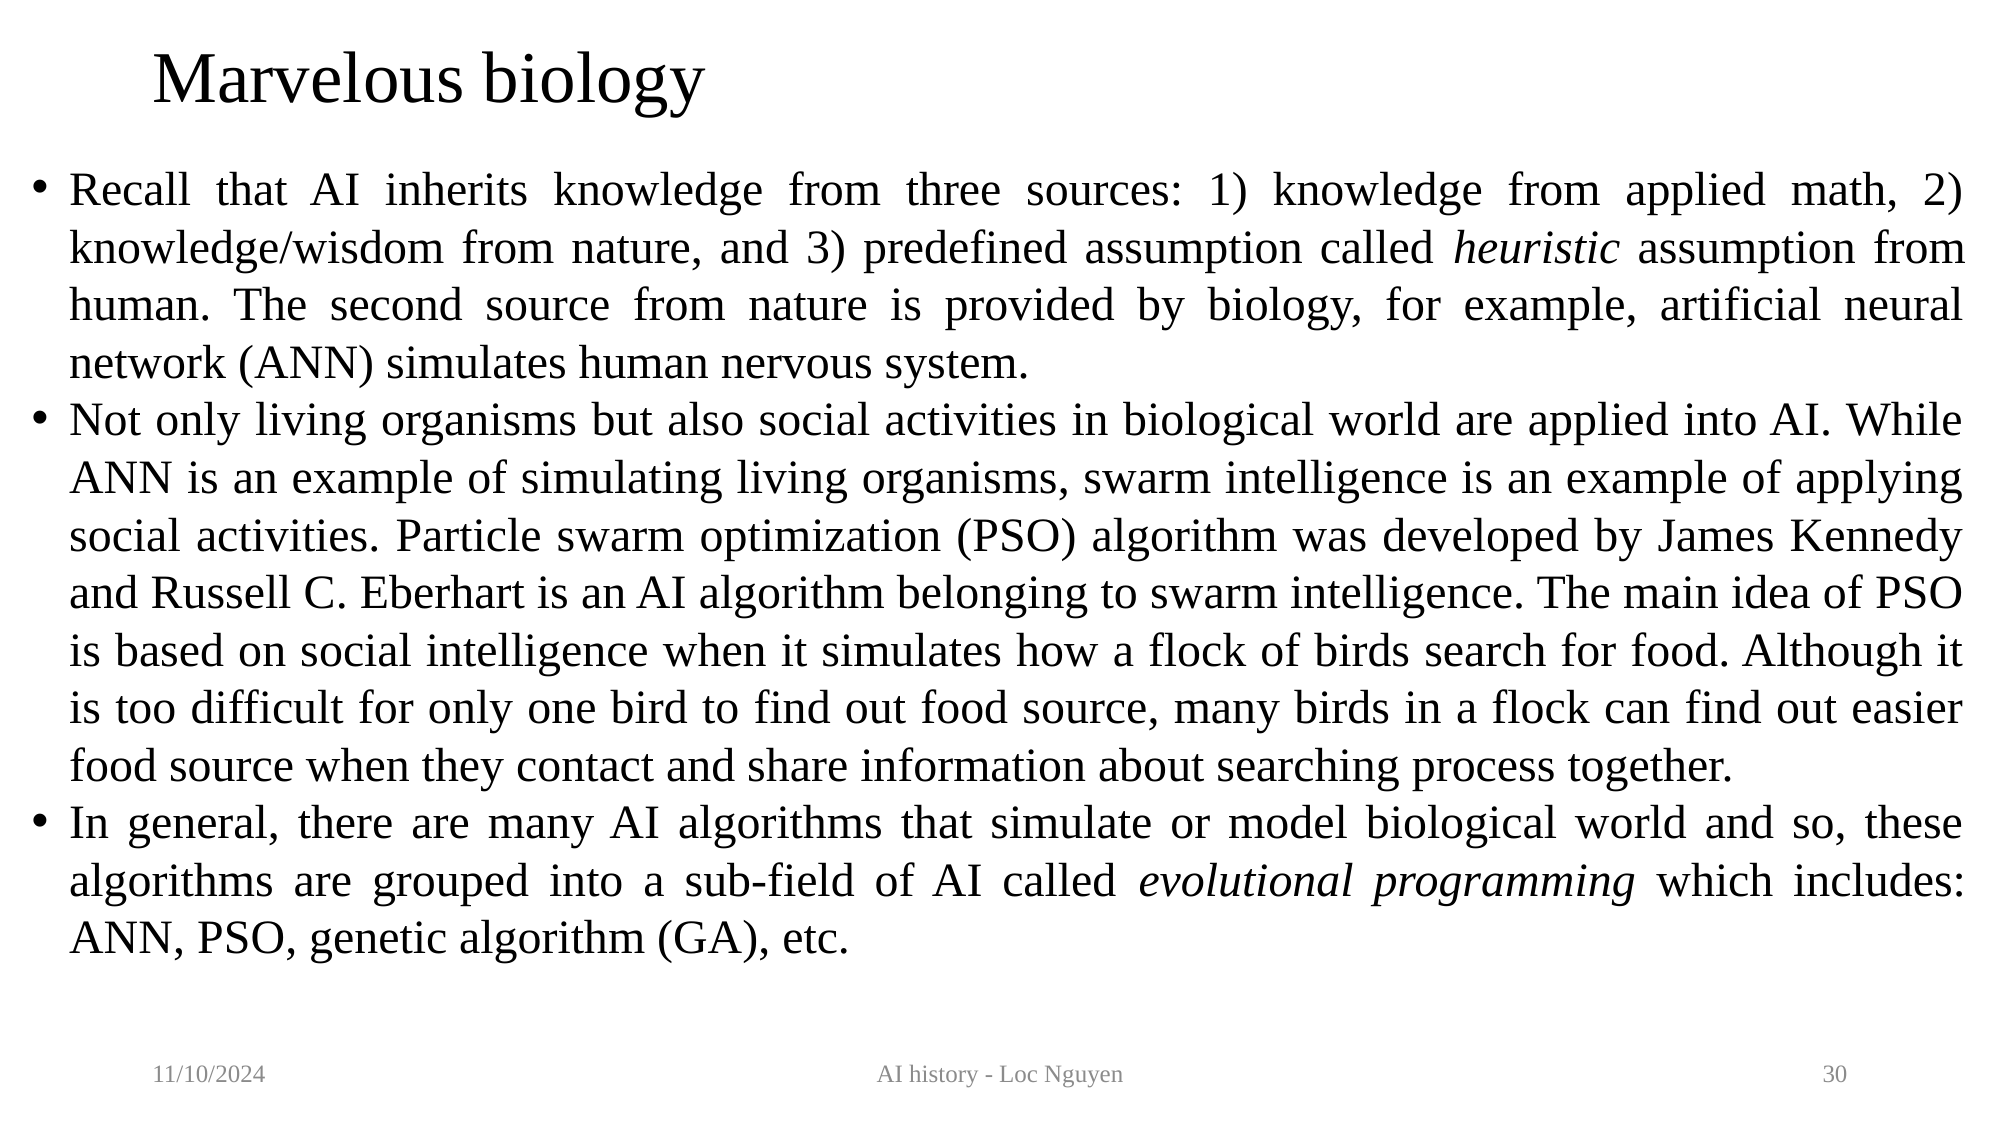

# Marvelous biology
Recall that AI inherits knowledge from three sources: 1) knowledge from applied math, 2) knowledge/wisdom from nature, and 3) predefined assumption called heuristic assumption from human. The second source from nature is provided by biology, for example, artificial neural network (ANN) simulates human nervous system.
Not only living organisms but also social activities in biological world are applied into AI. While ANN is an example of simulating living organisms, swarm intelligence is an example of applying social activities. Particle swarm optimization (PSO) algorithm was developed by James Kennedy and Russell C. Eberhart is an AI algorithm belonging to swarm intelligence. The main idea of PSO is based on social intelligence when it simulates how a flock of birds search for food. Although it is too difficult for only one bird to find out food source, many birds in a flock can find out easier food source when they contact and share information about searching process together.
In general, there are many AI algorithms that simulate or model biological world and so, these algorithms are grouped into a sub-field of AI called evolutional programming which includes: ANN, PSO, genetic algorithm (GA), etc.
11/10/2024
AI history - Loc Nguyen
30